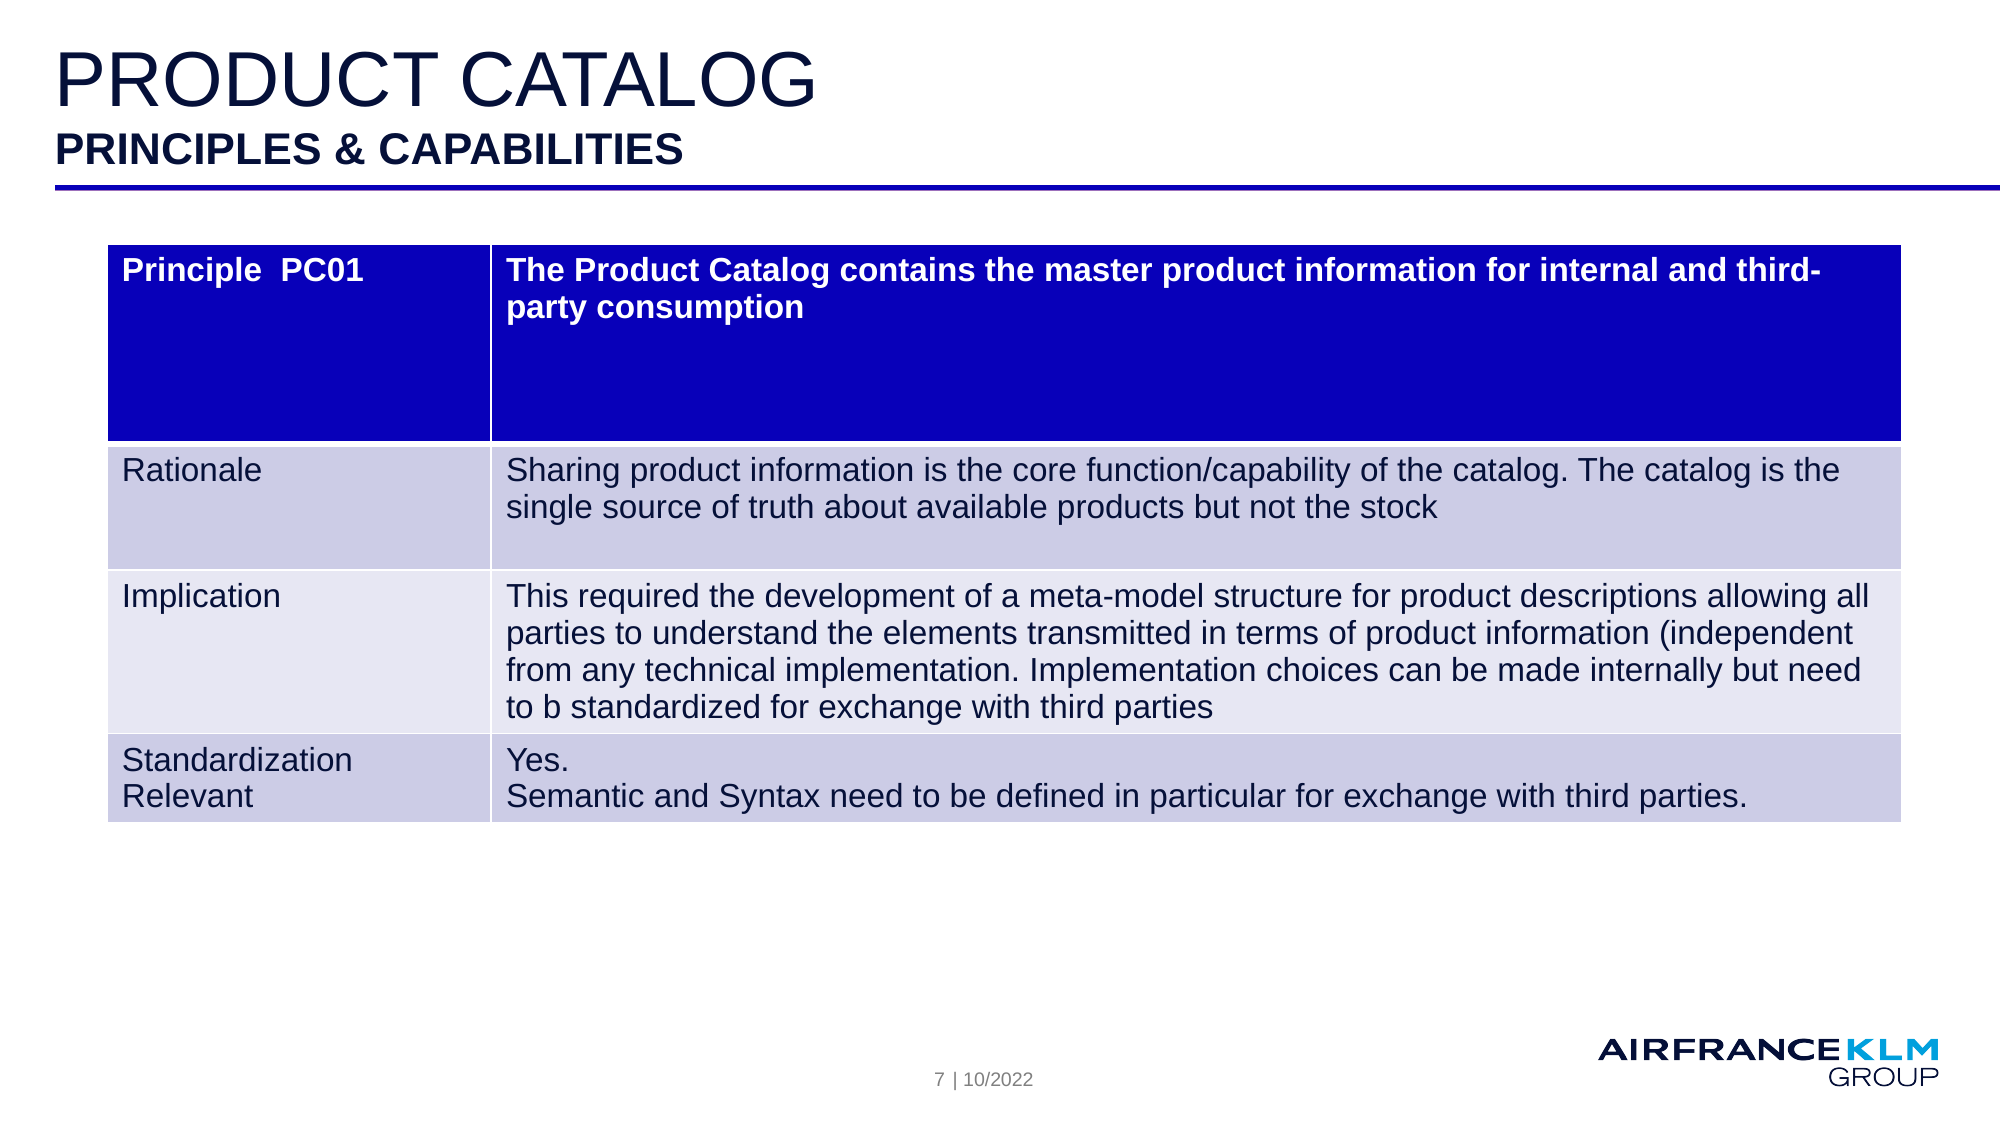

# Product Catalog
PRINCIPLES & capabilities
| Principle PC01 | The Product Catalog contains the master product information for internal and third-party consumption |
| --- | --- |
| Rationale | Sharing product information is the core function/capability of the catalog. The catalog is the single source of truth about available products but not the stock |
| Implication | This required the development of a meta-model structure for product descriptions allowing all parties to understand the elements transmitted in terms of product information (independent from any technical implementation. Implementation choices can be made internally but need to b standardized for exchange with third parties |
| Standardization Relevant | Yes. Semantic and Syntax need to be defined in particular for exchange with third parties. |
7
| 10/2022